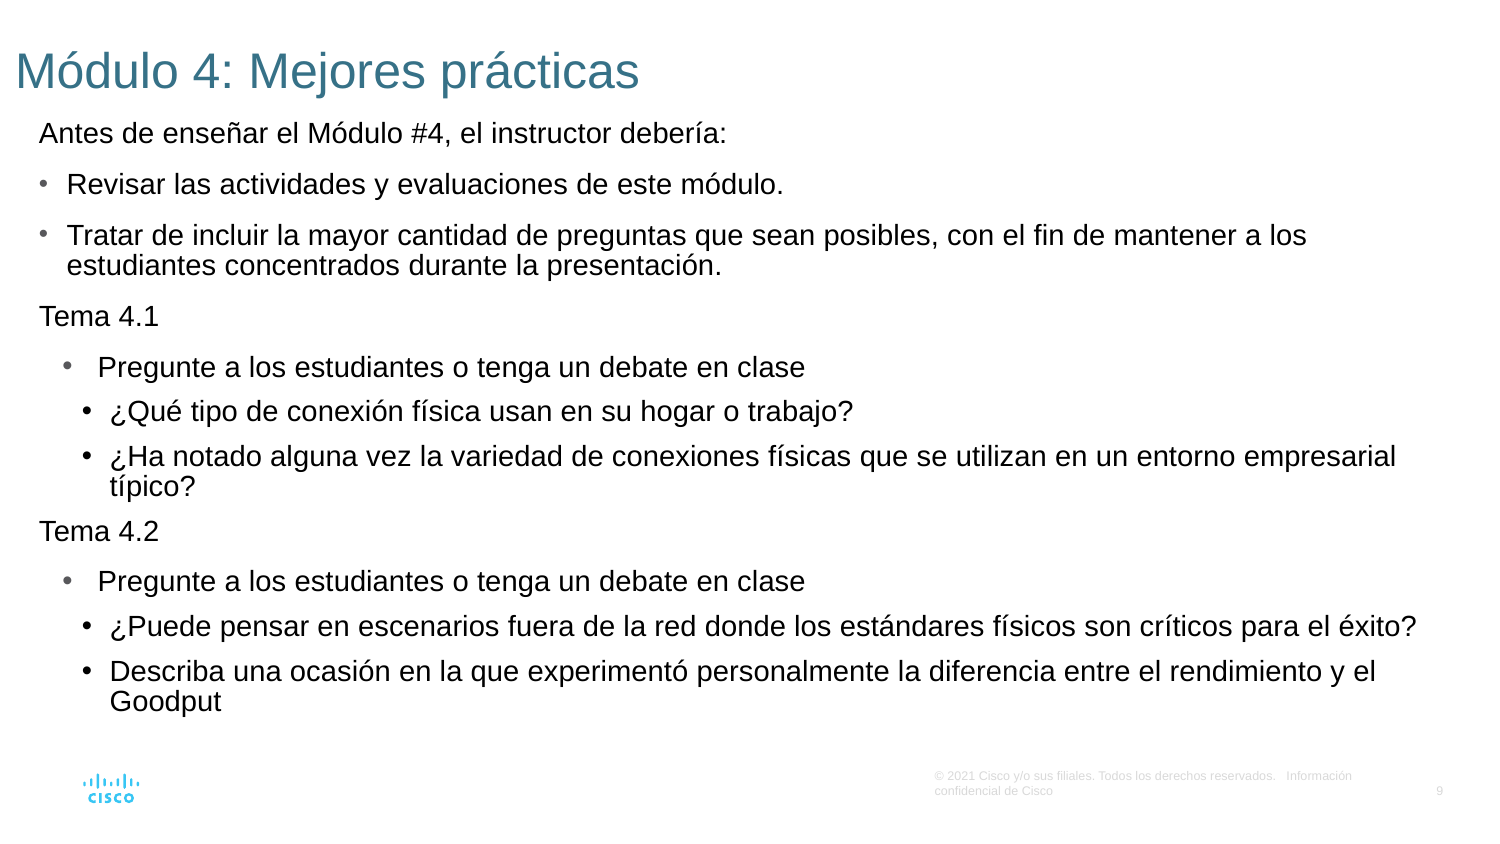

# Módulo 4: Mejores prácticas
Antes de enseñar el Módulo #4, el instructor debería:
Revisar las actividades y evaluaciones de este módulo.
Tratar de incluir la mayor cantidad de preguntas que sean posibles, con el fin de mantener a los estudiantes concentrados durante la presentación.
Tema 4.1
Pregunte a los estudiantes o tenga un debate en clase
¿Qué tipo de conexión física usan en su hogar o trabajo?
¿Ha notado alguna vez la variedad de conexiones físicas que se utilizan en un entorno empresarial típico?
Tema 4.2
Pregunte a los estudiantes o tenga un debate en clase
¿Puede pensar en escenarios fuera de la red donde los estándares físicos son críticos para el éxito?
Describa una ocasión en la que experimentó personalmente la diferencia entre el rendimiento y el Goodput